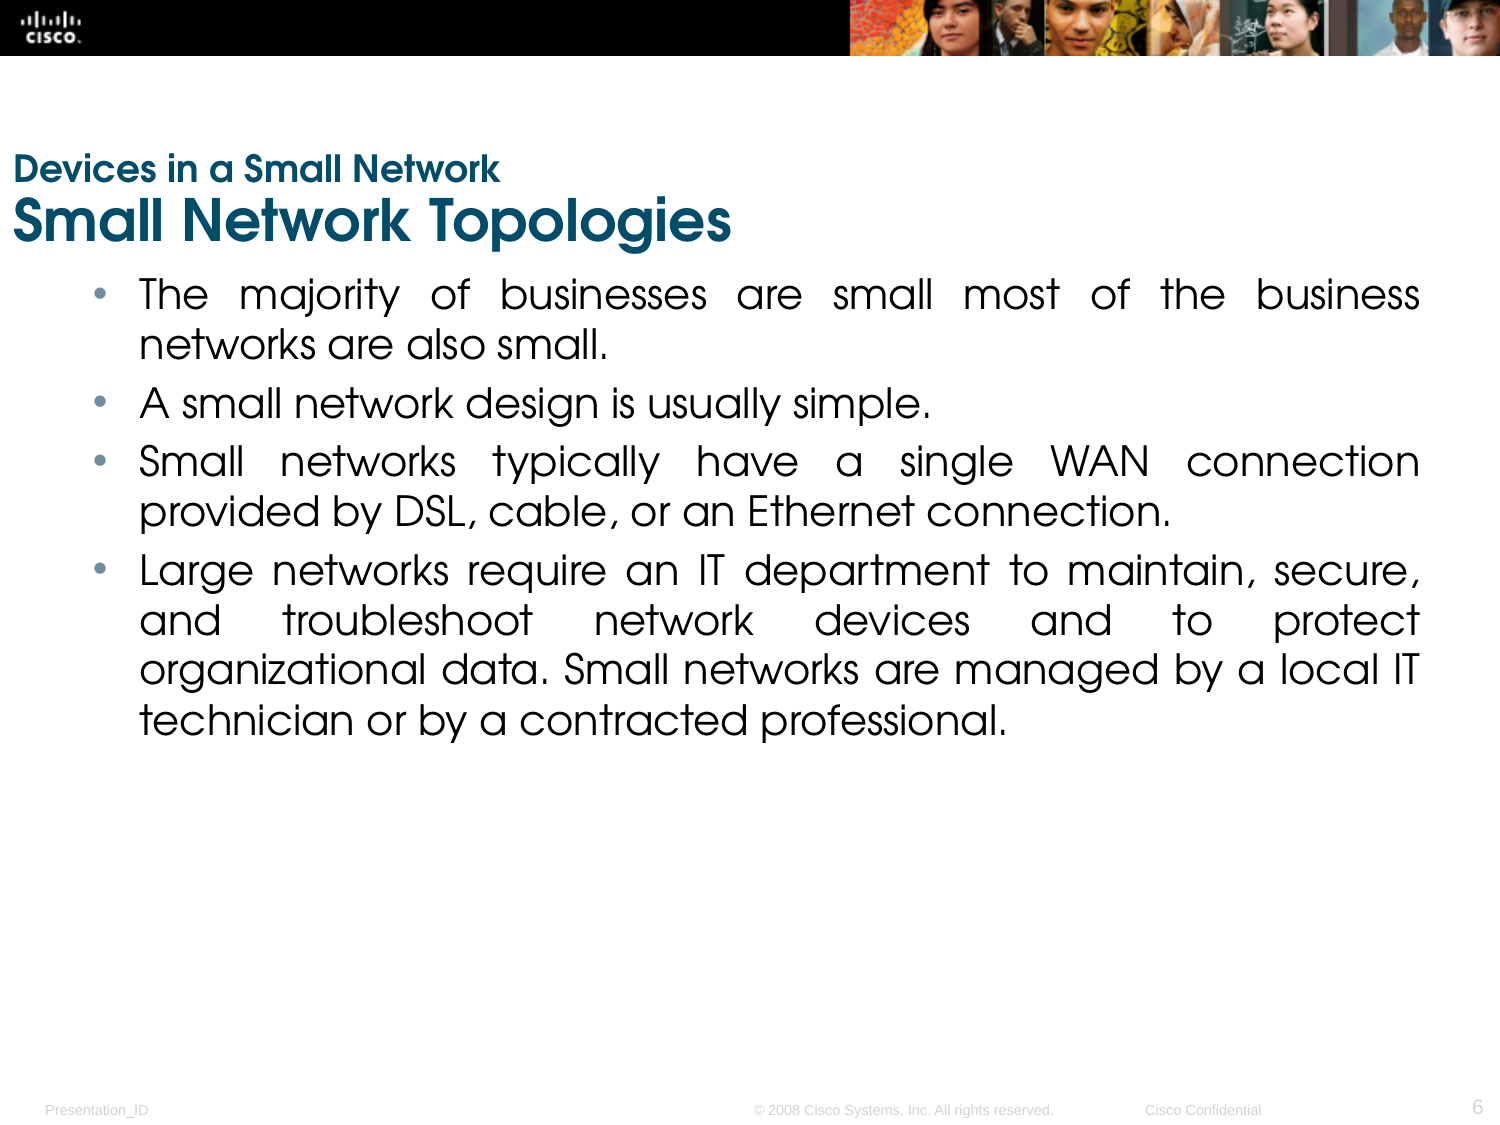

# Devices in a Small Network Small Network Topologies
The majority of businesses are small most of the business networks are also small.
A small network design is usually simple.
Small networks typically have a single WAN connection provided by DSL, cable, or an Ethernet connection.
Large networks require an IT department to maintain, secure, and troubleshoot network devices and to protect organizational data. Small networks are managed by a local IT technician or by a contracted professional.